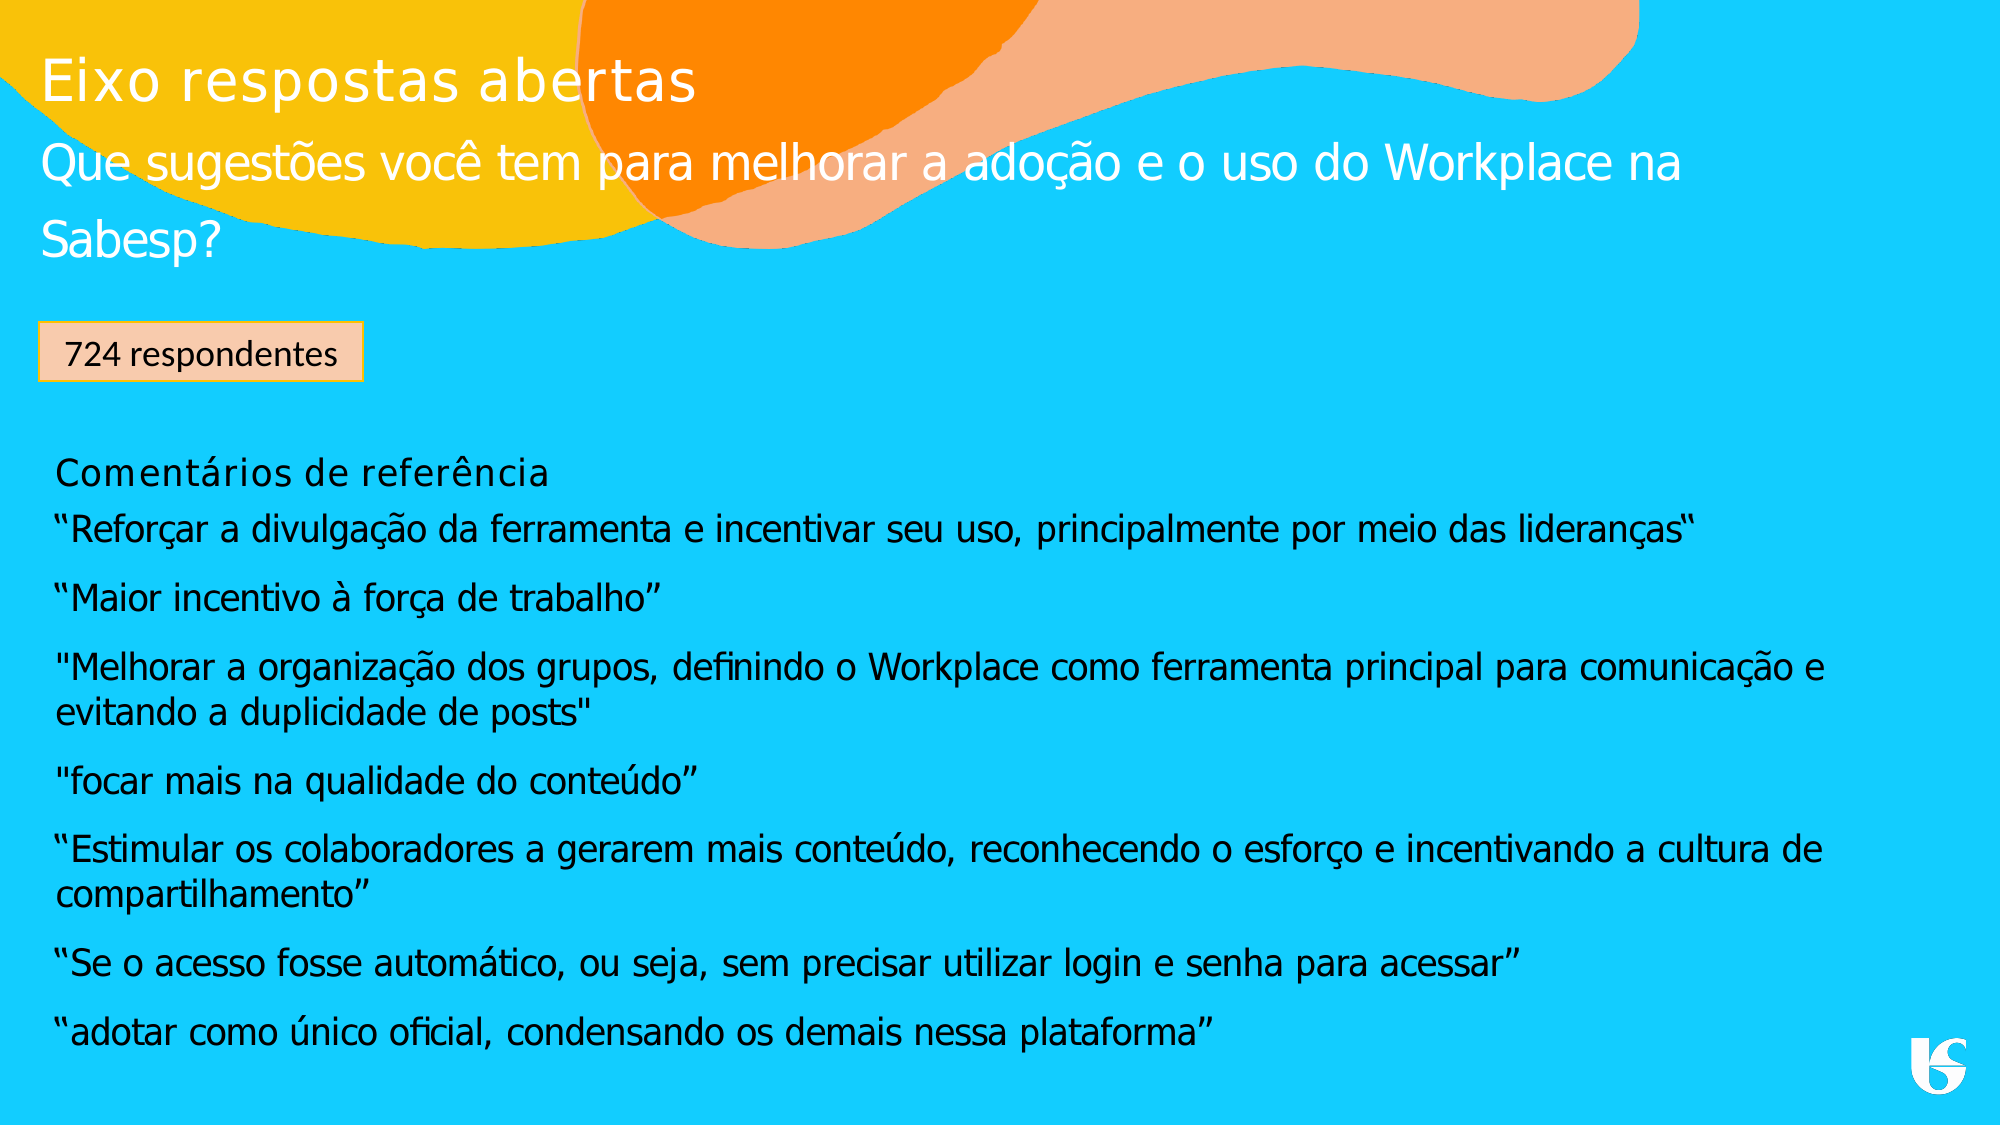

Eixo respostas abertas
Que sugestões você tem para melhorar a adoção e o uso do Workplace na Sabesp?

724 respondentes

Comentários de referência
“Reforçar a divulgação da ferramenta e incentivar seu uso, principalmente por meio das lideranças“
“Maior incentivo à força de trabalho”
"Melhorar a organização dos grupos, definindo o Workplace como ferramenta principal para comunicação e evitando a duplicidade de posts"
"focar mais na qualidade do conteúdo”
“Estimular os colaboradores a gerarem mais conteúdo, reconhecendo o esforço e incentivando a cultura de compartilhamento”
“Se o acesso fosse automático, ou seja, sem precisar utilizar login e senha para acessar”
“adotar como único oficial, condensando os demais nessa plataforma”